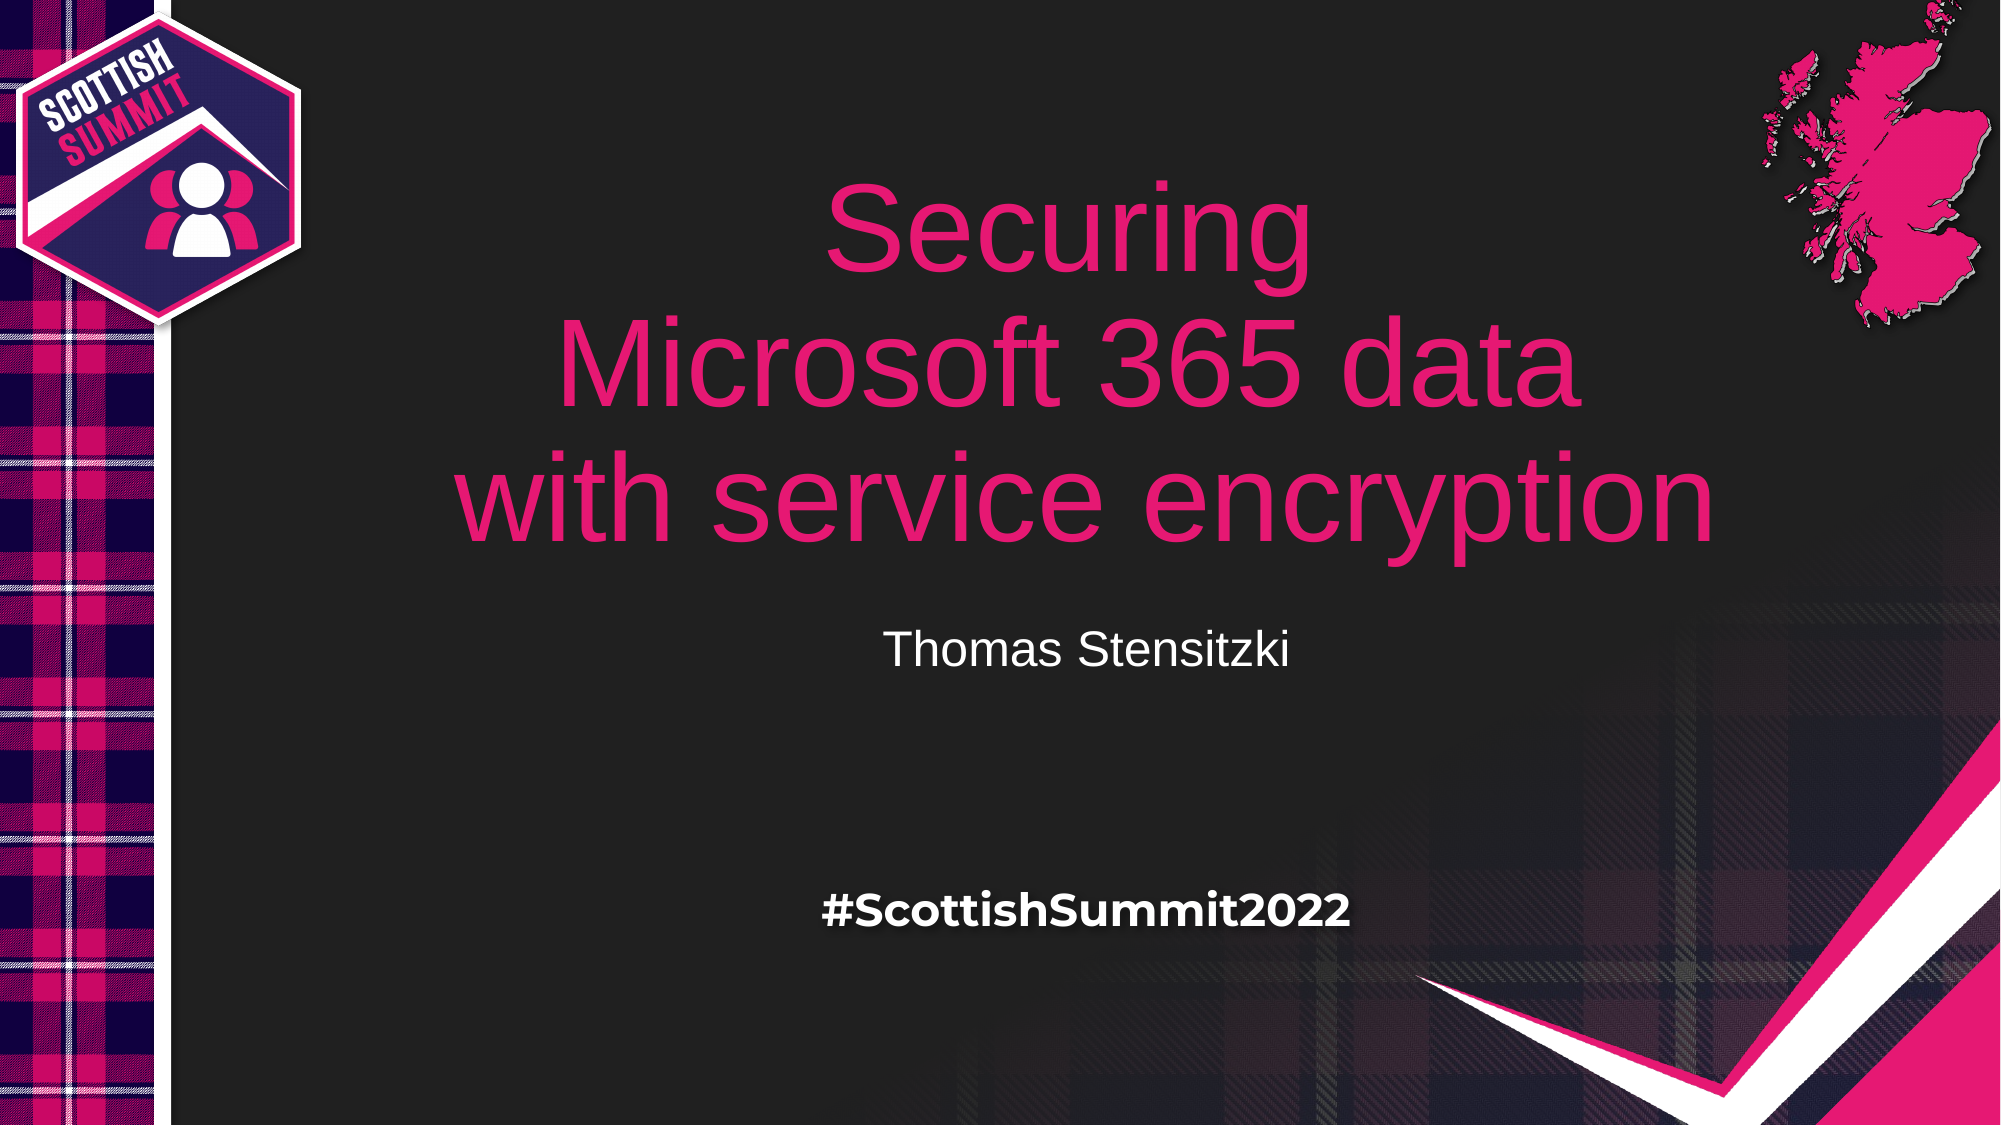

# Securing Microsoft 365 data with service encryption
Thomas Stensitzki